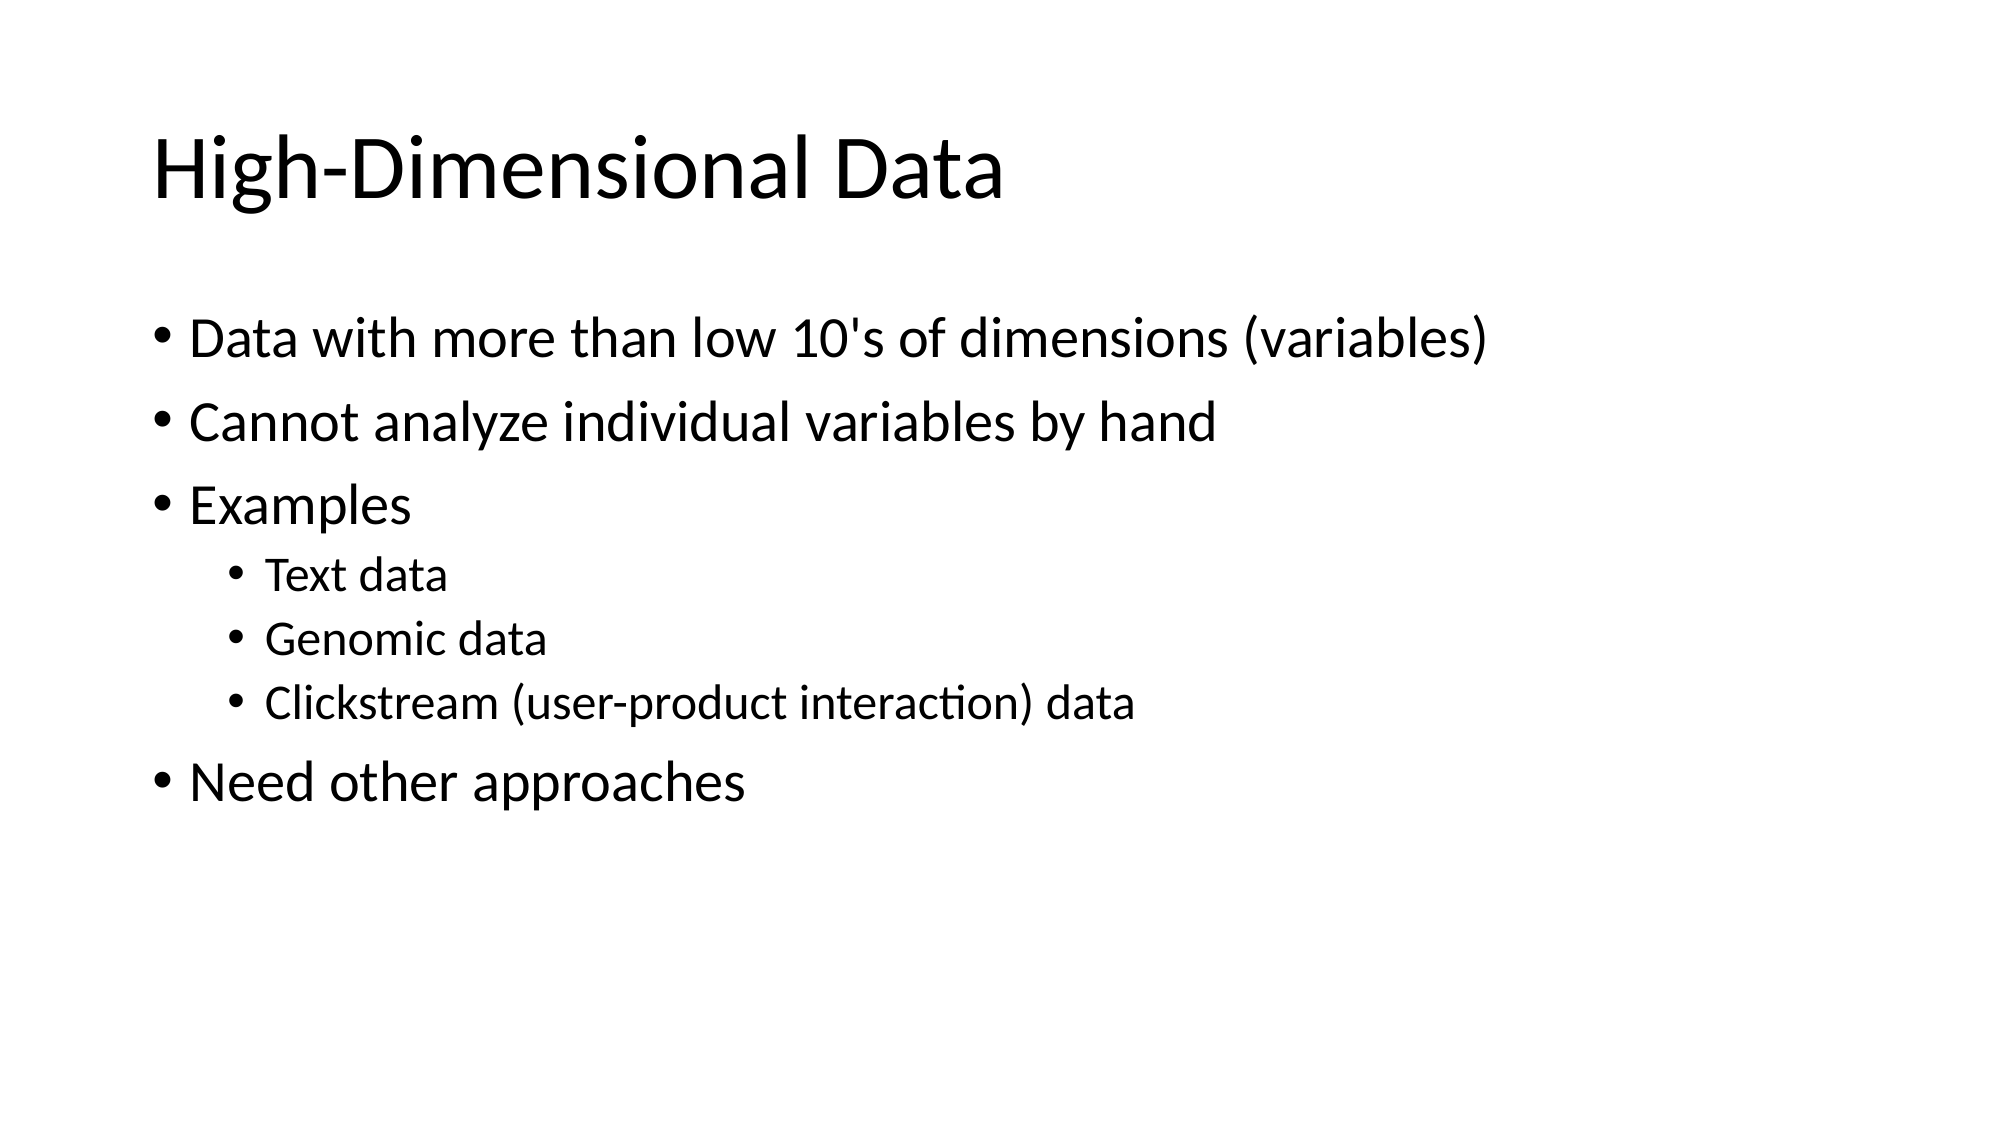

# High-Dimensional Data
Data with more than low 10's of dimensions (variables)
Cannot analyze individual variables by hand
Examples
Text data
Genomic data
Clickstream (user-product interaction) data
Need other approaches